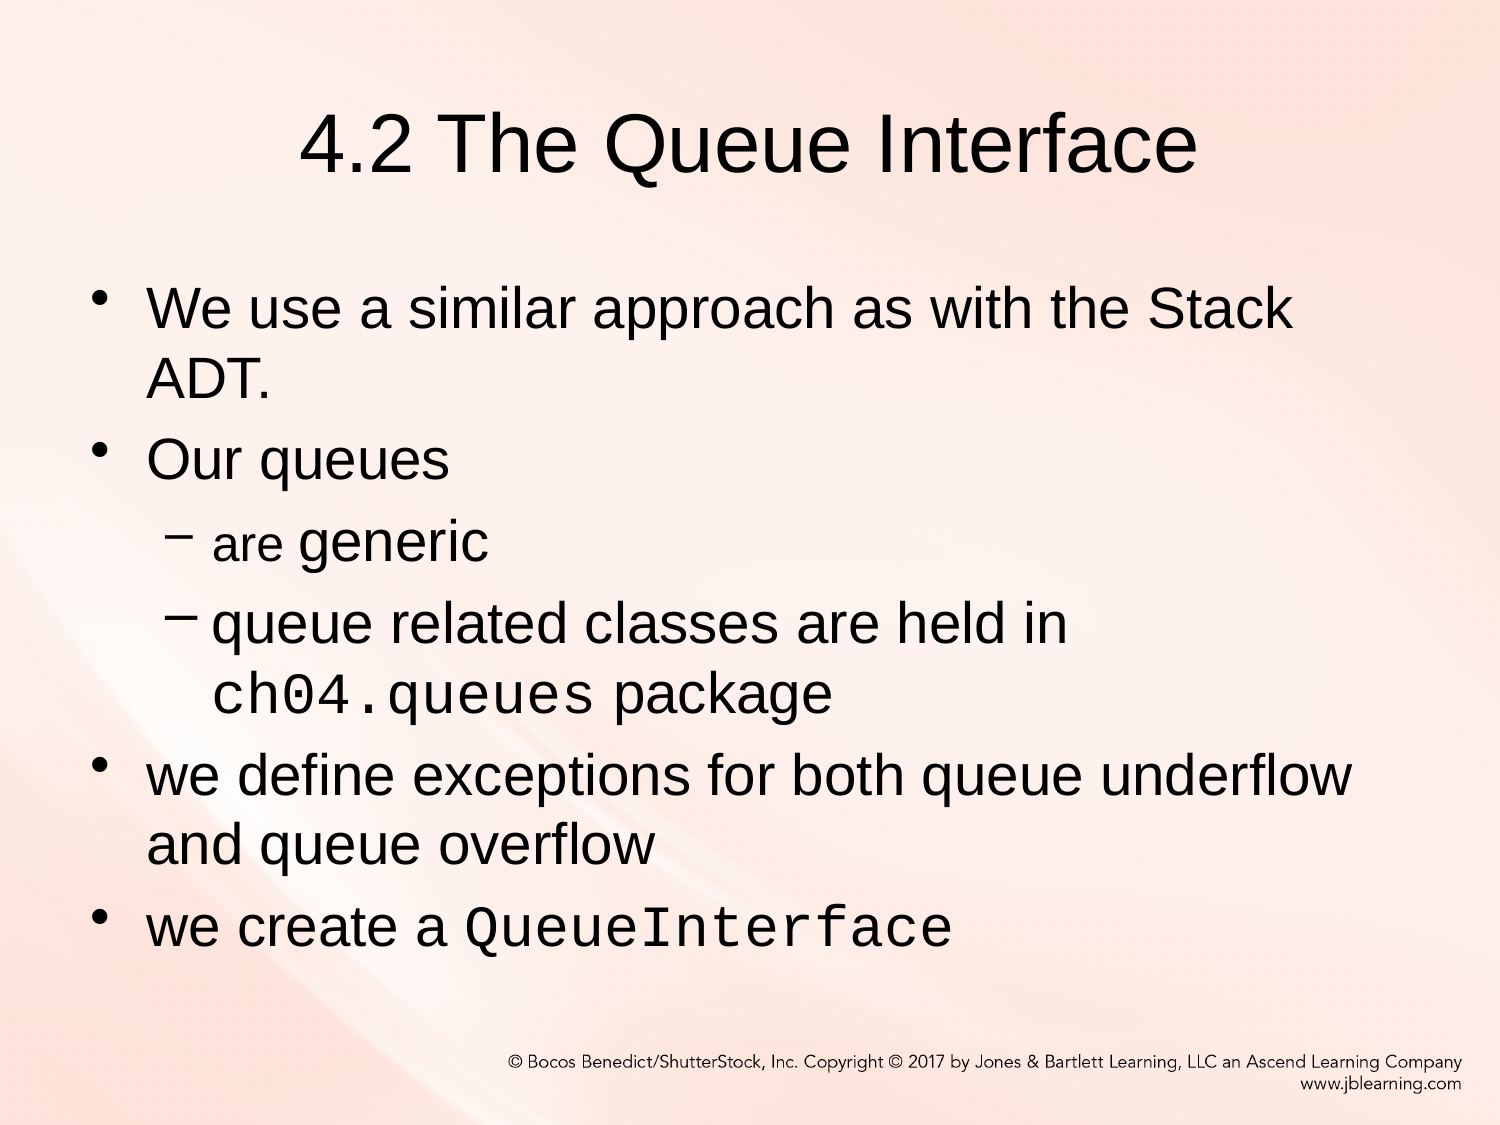

# 4.2 The Queue Interface
We use a similar approach as with the Stack ADT.
Our queues
are generic
queue related classes are held in ch04.queues package
we define exceptions for both queue underflow and queue overflow
we create a QueueInterface